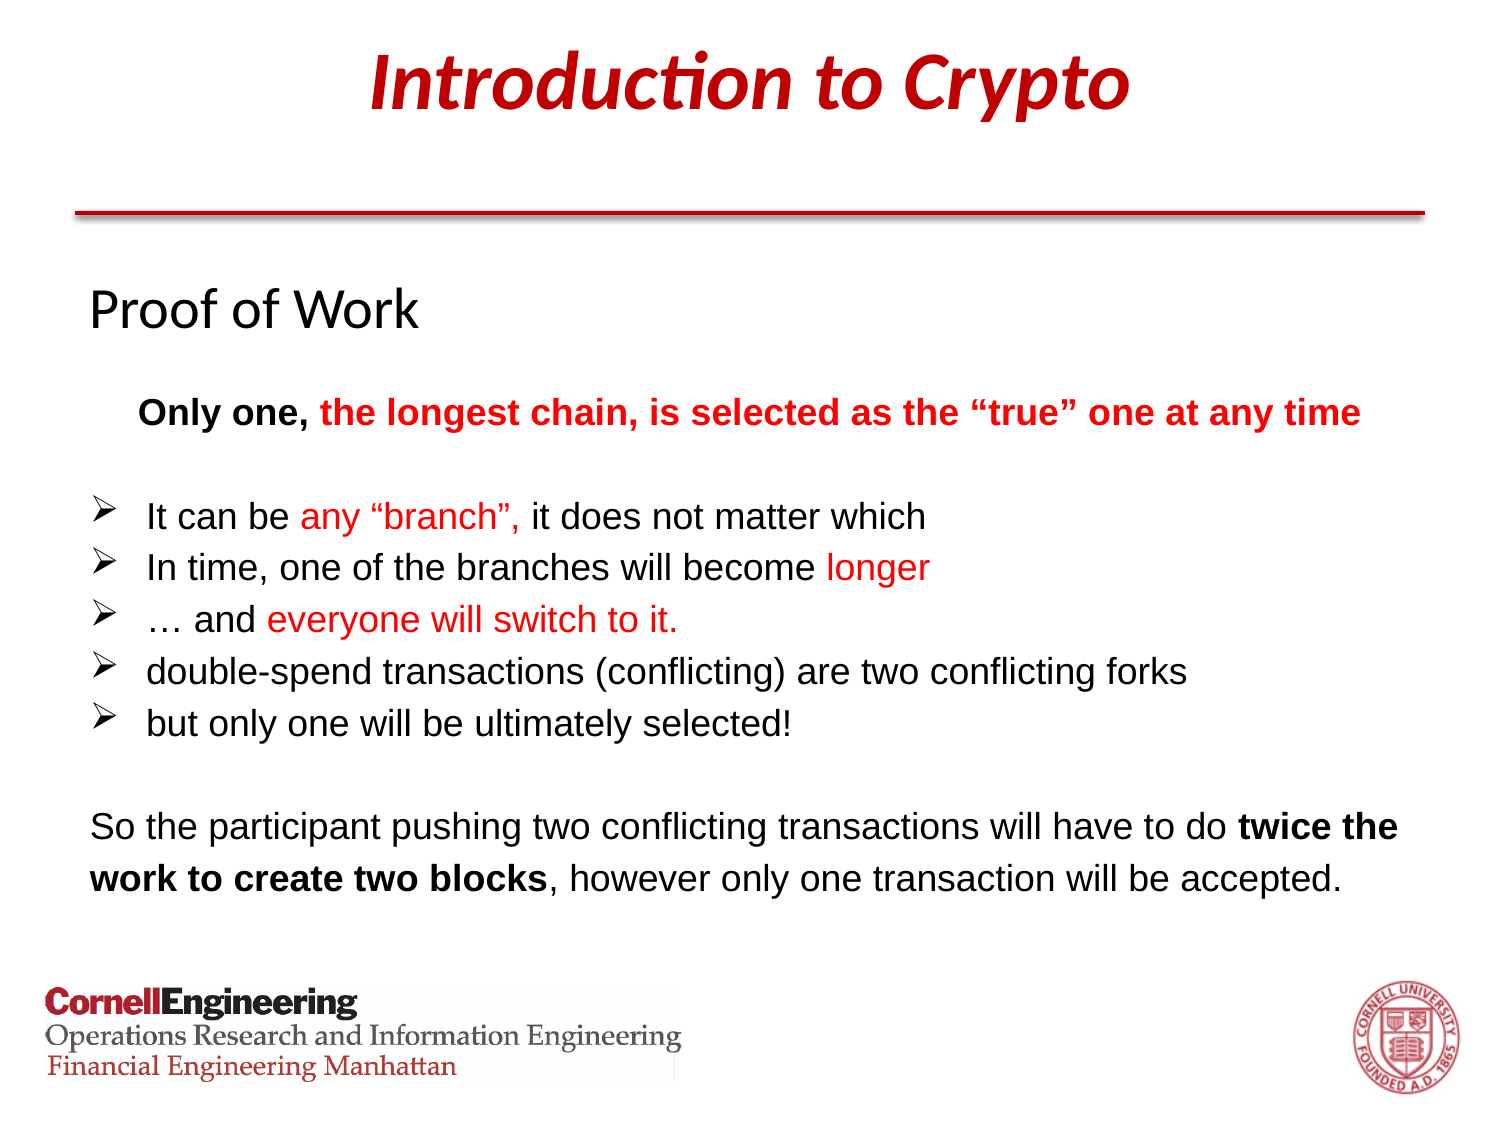

# Introduction to Crypto
Proof of Work

Only one, the longest chain, is selected as the “true” one at any time

It can be any “branch”, it does not matter which
In time, one of the branches will become longer
… and everyone will switch to it.
double-spend transactions (conflicting) are two conflicting forks
but only one will be ultimately selected!

So the participant pushing two conflicting transactions will have to do twice the work to create two blocks, however only one transaction will be accepted.